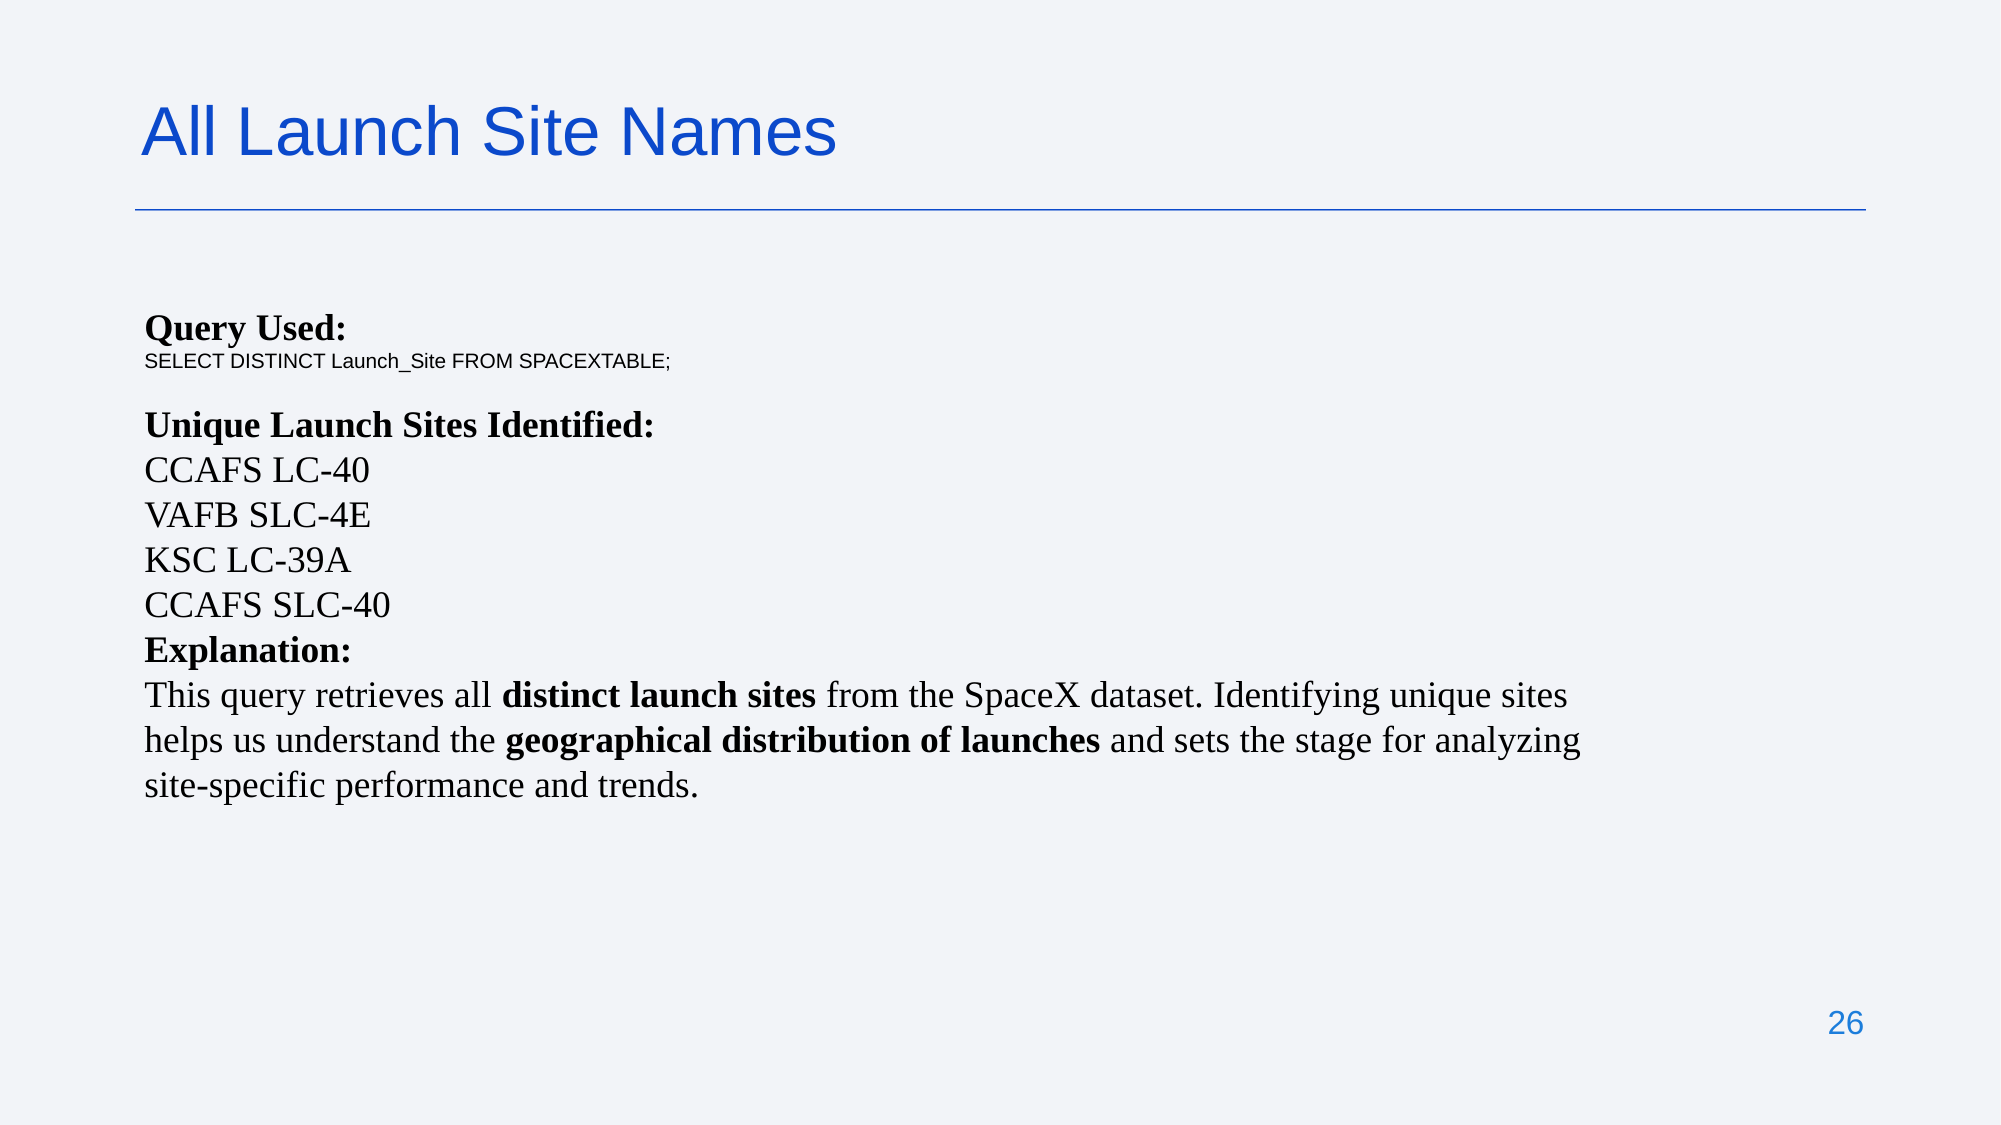

All Launch Site Names
Query Used:
SELECT DISTINCT Launch_Site FROM SPACEXTABLE;

Unique Launch Sites Identified:
CCAFS LC-40
VAFB SLC-4E
KSC LC-39A
CCAFS SLC-40
Explanation:
This query retrieves all distinct launch sites from the SpaceX dataset. Identifying unique sites helps us understand the geographical distribution of launches and sets the stage for analyzing site-specific performance and trends.

26